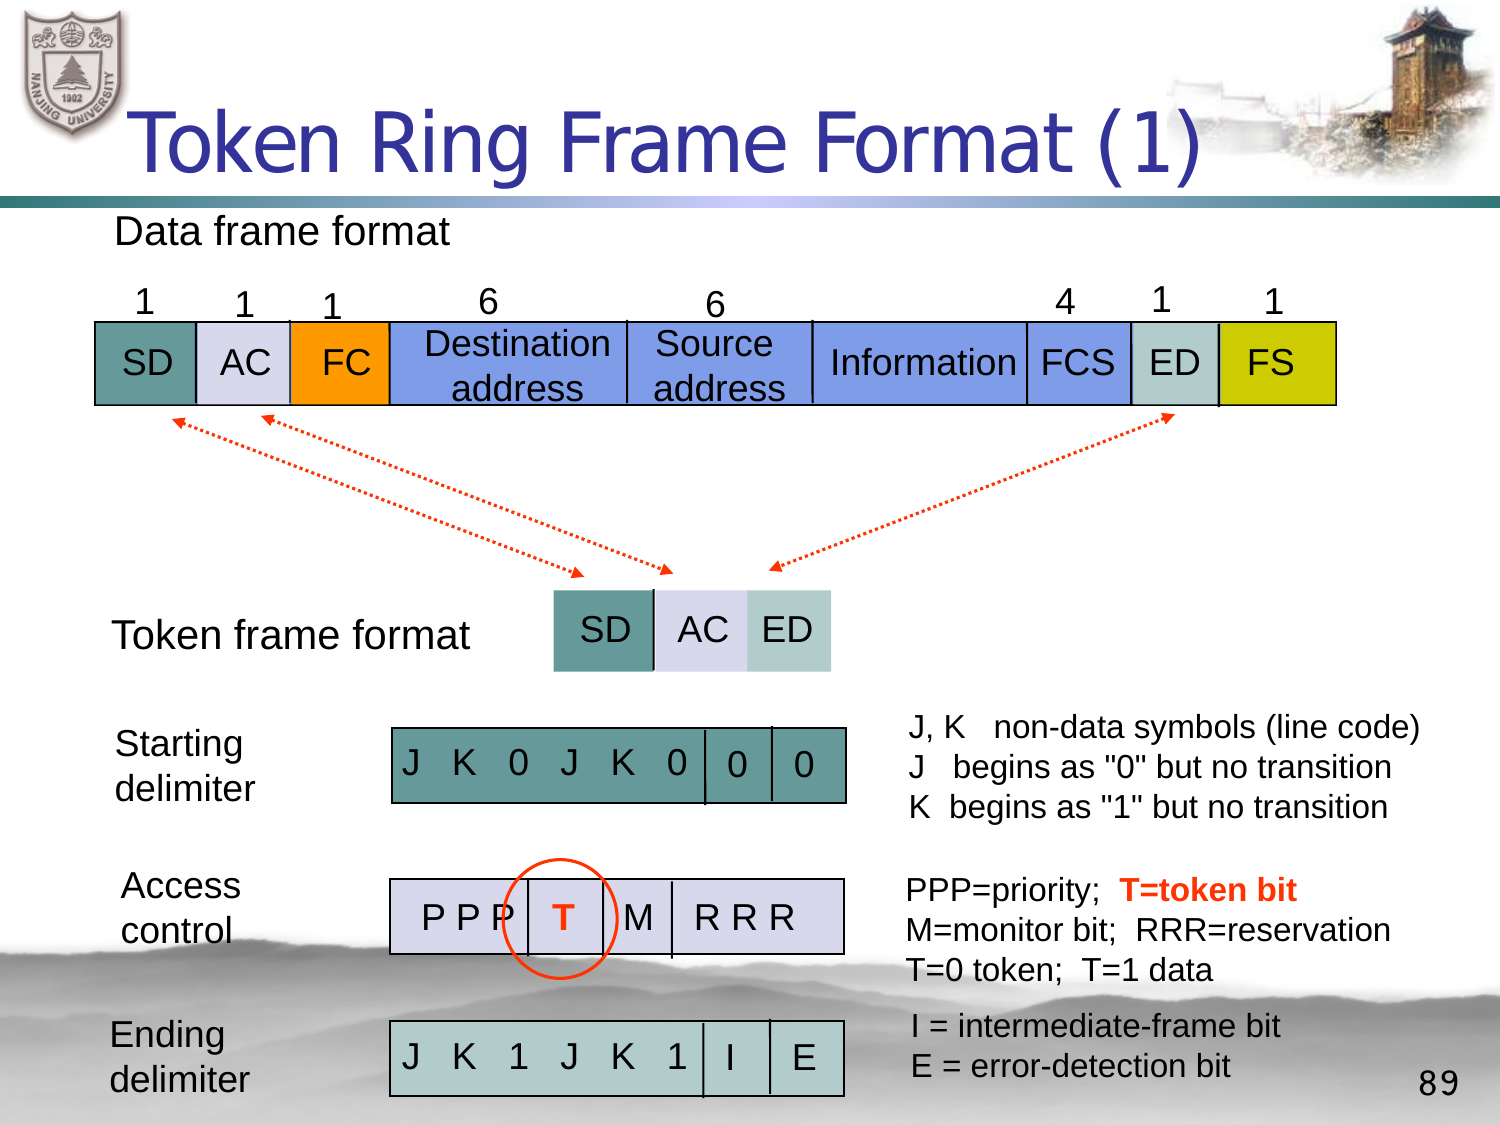

# Token Ring Frame Format (1)
Data frame format
1
1
6
4
1
1
6
1
Destination
address
Source
address

SD
AC
FC
Information
FCS
ED
FS

SD
AC
ED
Token frame format
J, K   non-data symbols (line code)
J   begins as "0" but no transition
K  begins as "1" but no transition
Starting
delimiter

J   K   0   J   K   0
0
0
Access
control

PPP=priority;  T=token bit
M=monitor bit;  RRR=reservation
T=0 token;  T=1 data

M
P P P
T
R R R
I = intermediate-frame bit
E = error-detection bit
Ending
delimiter

J   K   1   J   K   1
I
E
89